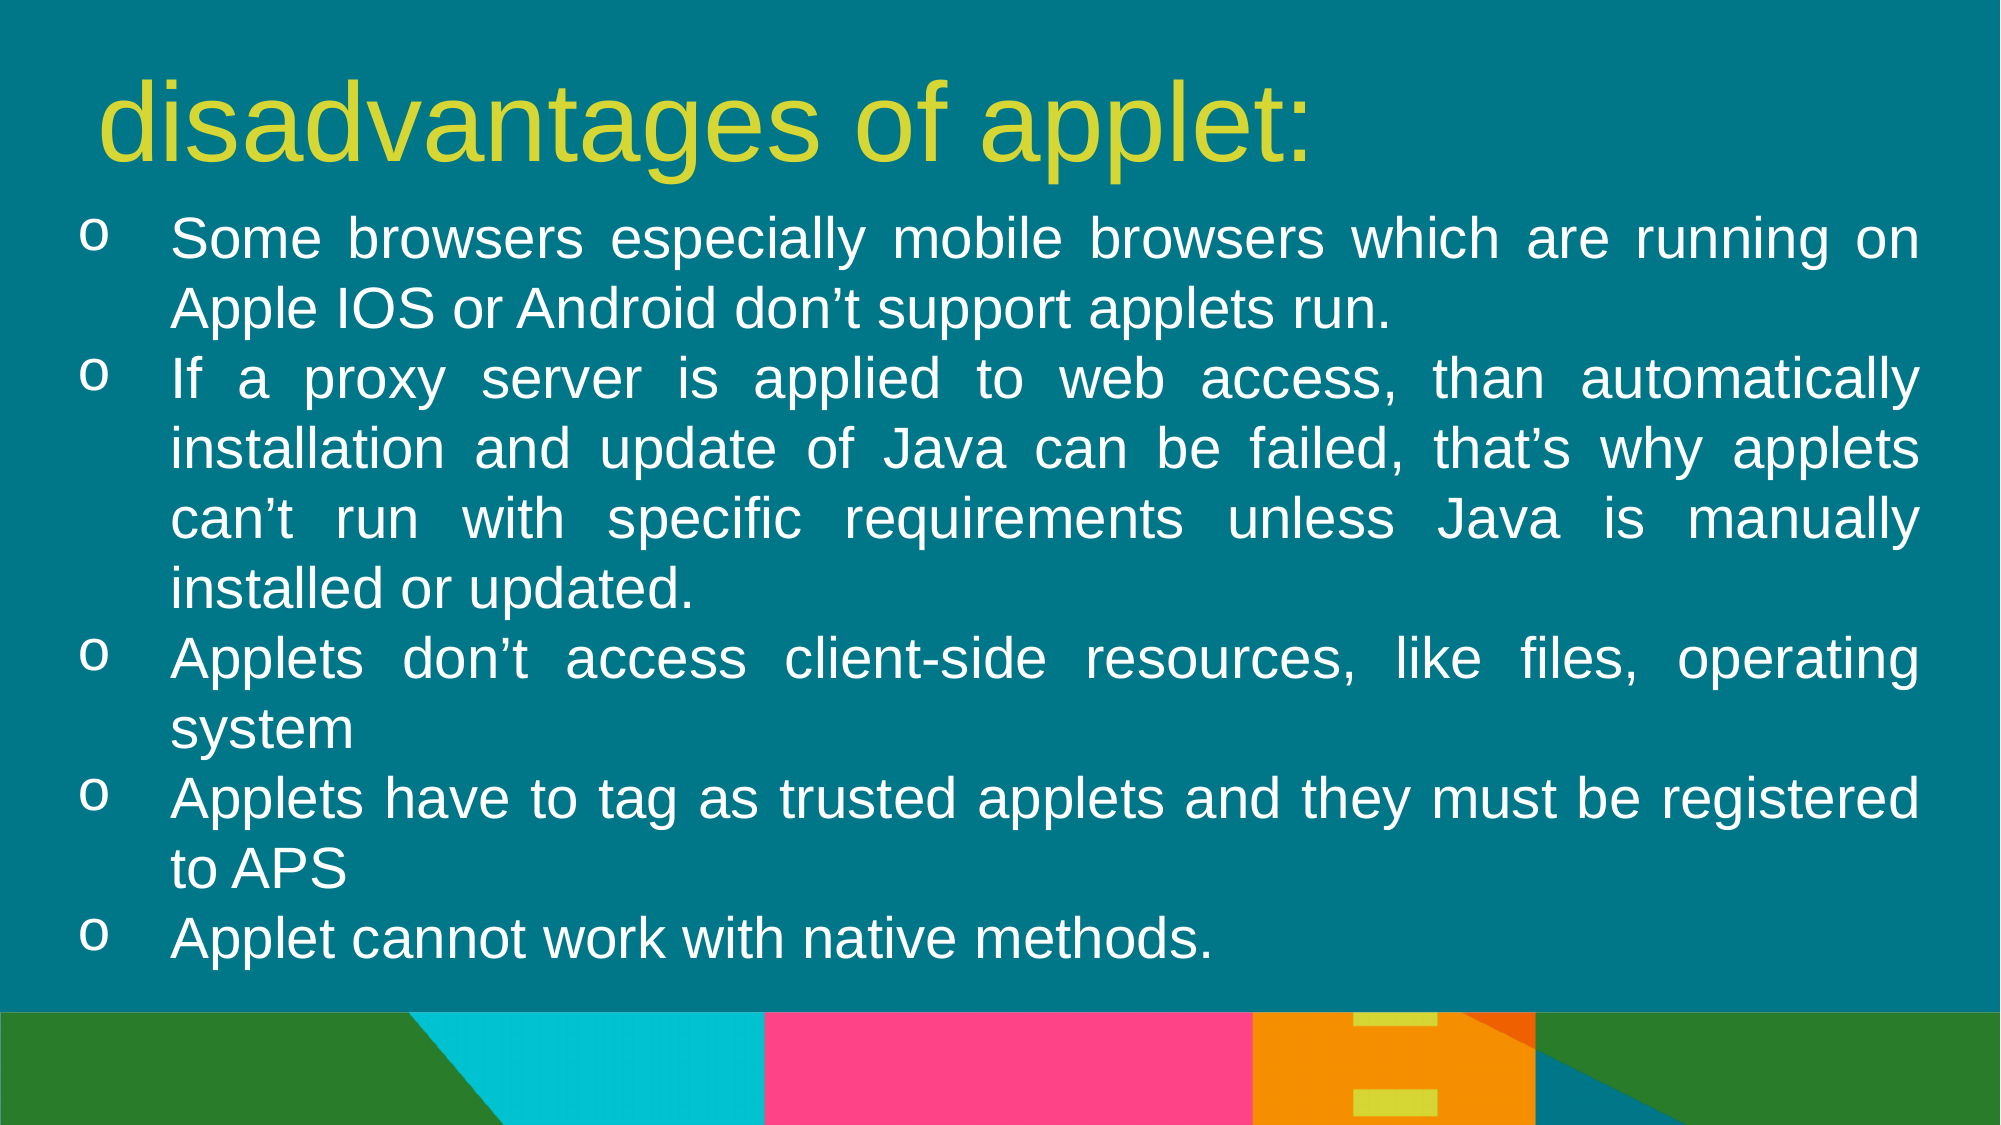

disadvantages of applet:
Some browsers especially mobile browsers which are running on Apple IOS or Android don’t support applets run.
If a proxy server is applied to web access, than automatically installation and update of Java can be failed, that’s why applets can’t run with specific requirements unless Java is manually installed or updated.
Applets don’t access client-side resources, like files, operating system
Applets have to tag as trusted applets and they must be registered to APS
Applet cannot work with native methods.